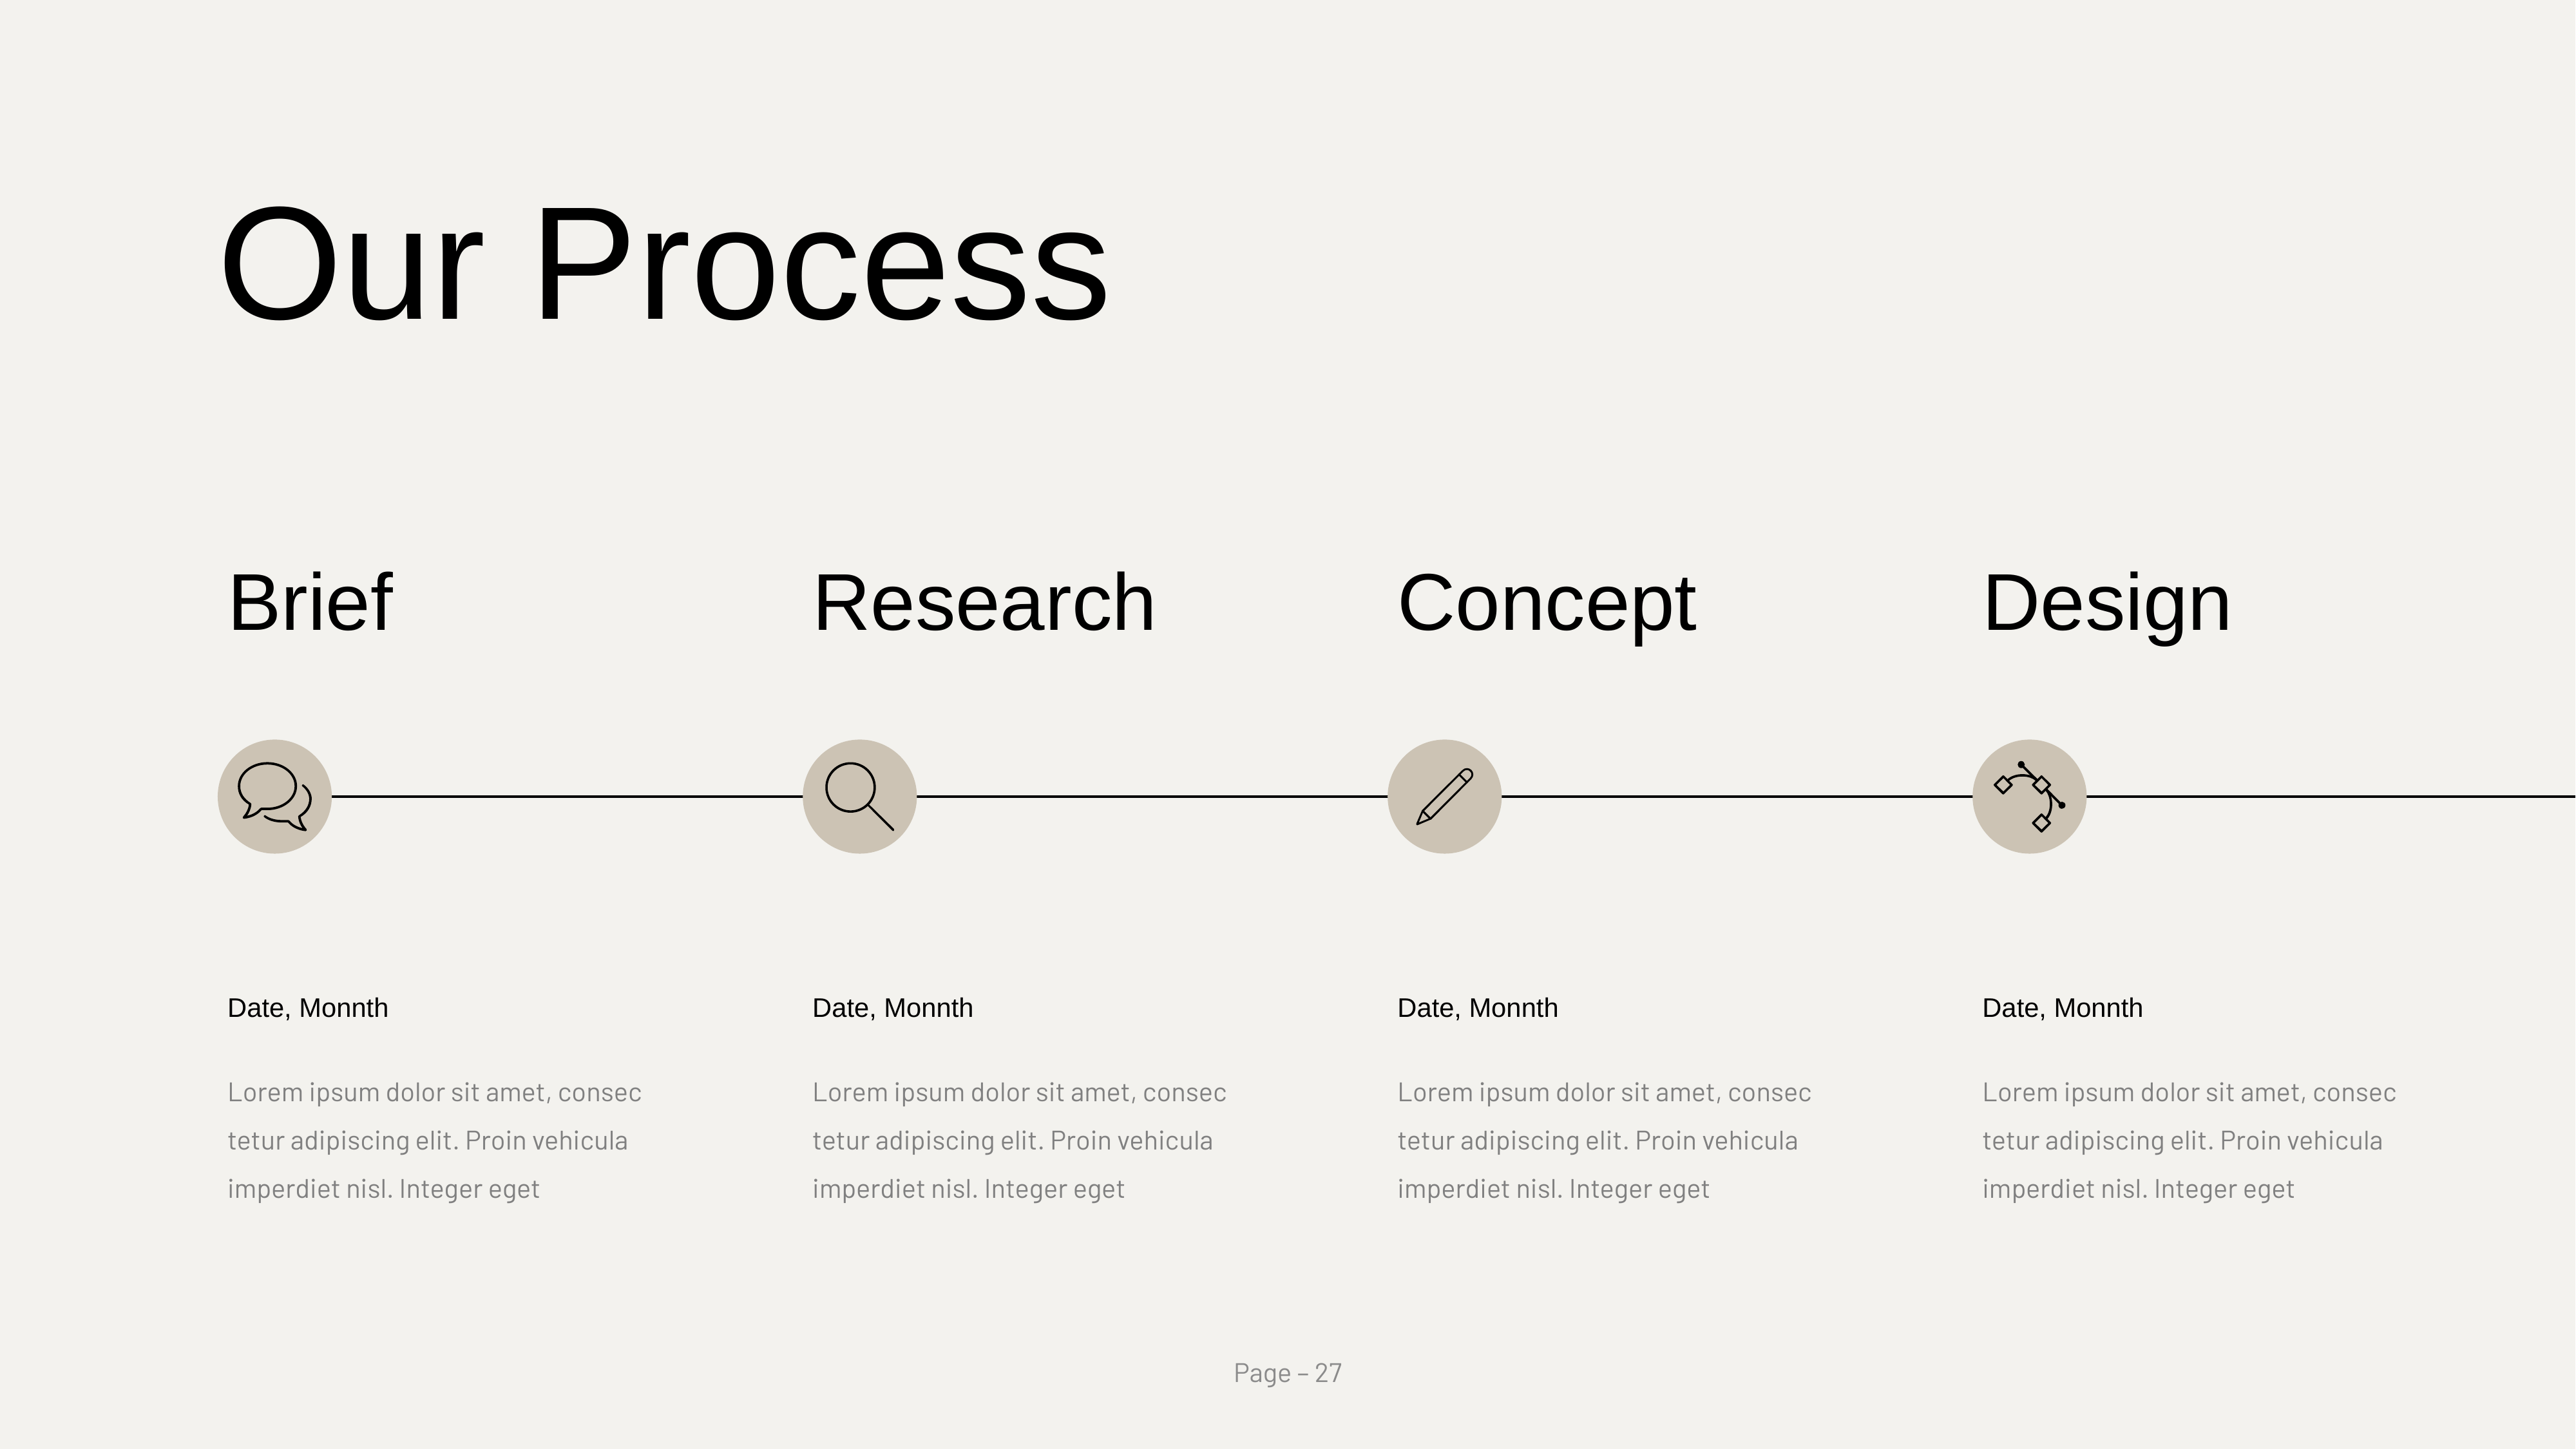

Our Process
Brief
Research
Concept
Design

Date, Monnth
Date, Monnth
Date, Monnth
Date, Monnth
Lorem ipsum dolor sit amet, consec tetur adipiscing elit. Proin vehicula imperdiet nisl. Integer eget
Lorem ipsum dolor sit amet, consec tetur adipiscing elit. Proin vehicula imperdiet nisl. Integer eget
Lorem ipsum dolor sit amet, consec tetur adipiscing elit. Proin vehicula imperdiet nisl. Integer eget
Lorem ipsum dolor sit amet, consec tetur adipiscing elit. Proin vehicula imperdiet nisl. Integer eget
Page – 27